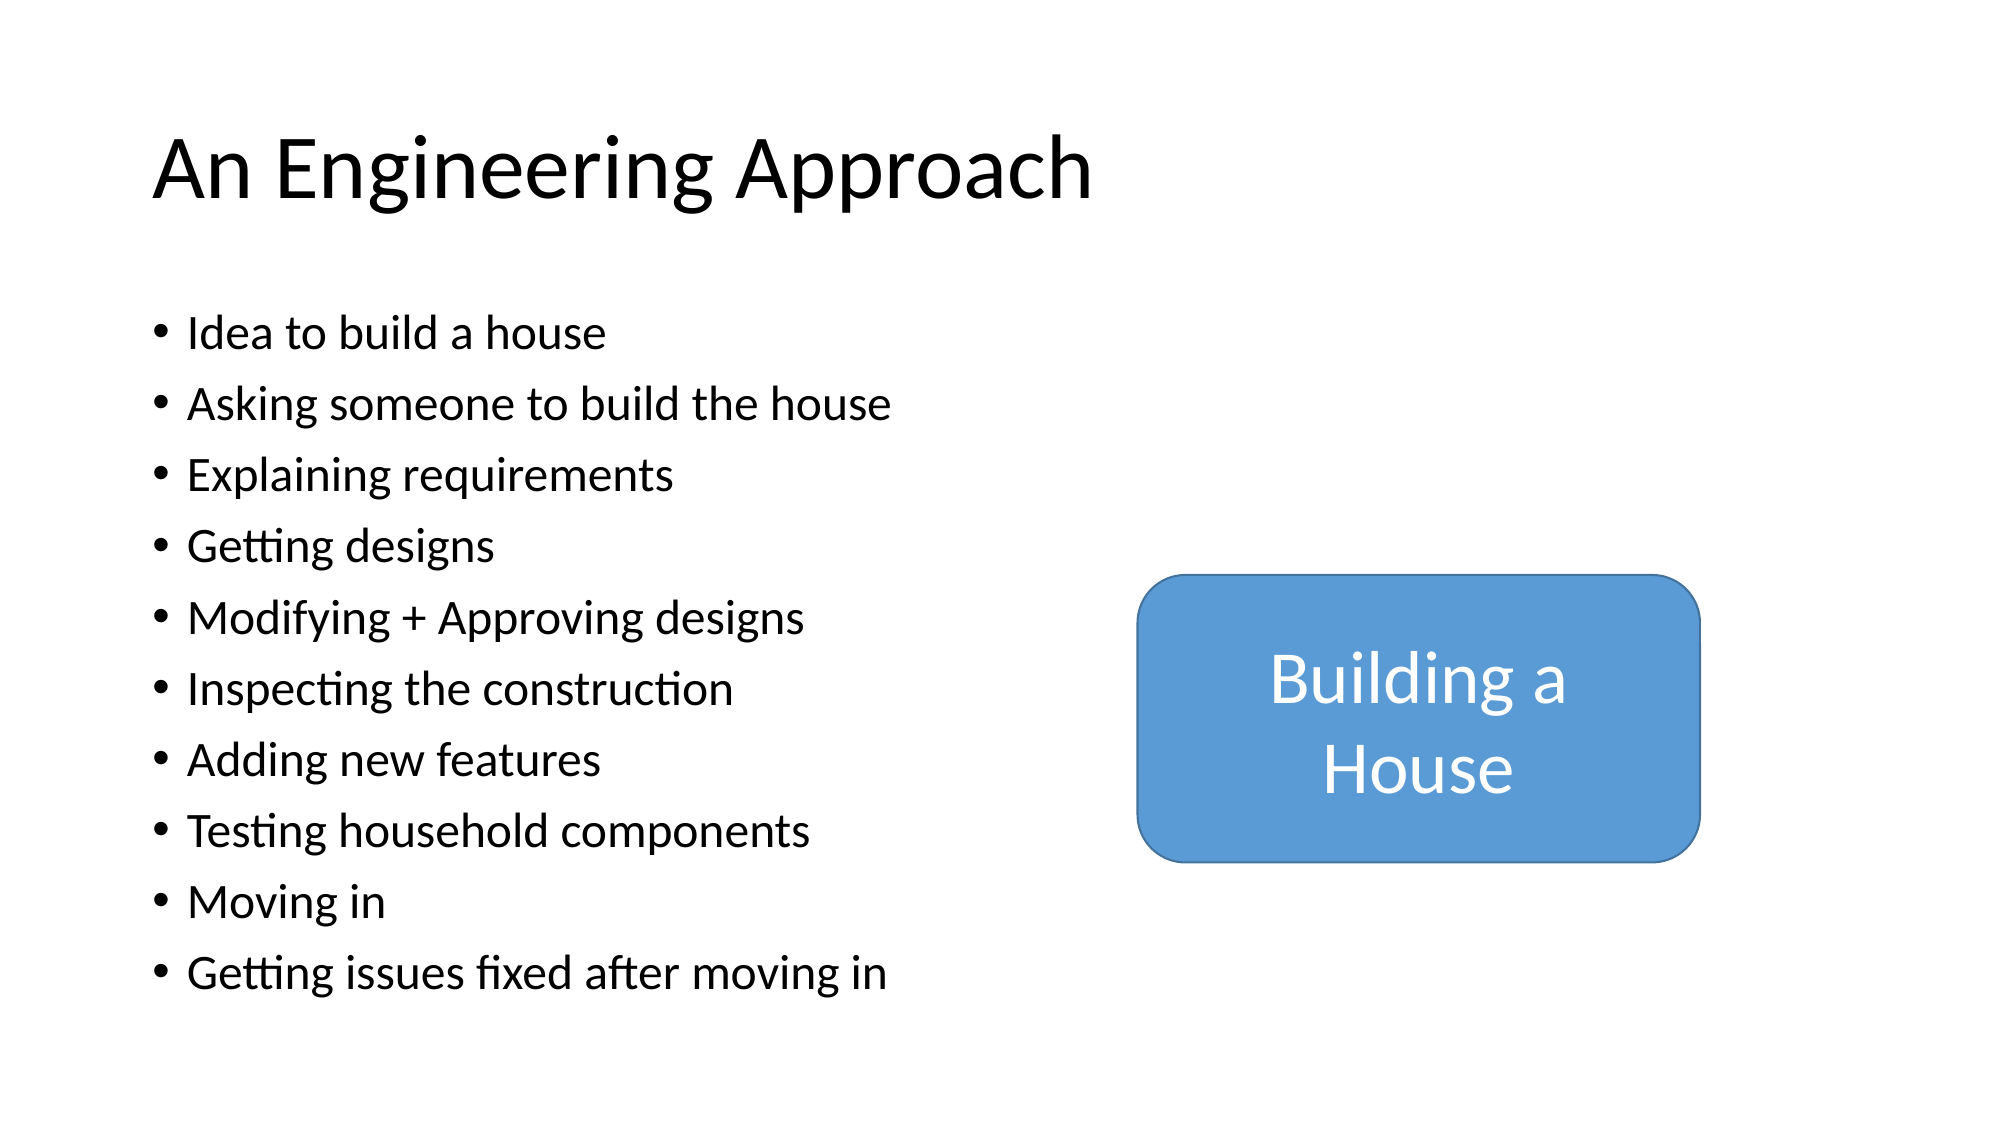

# An Engineering Approach
Idea to build a house
Asking someone to build the house
Explaining requirements
Getting designs
Modifying + Approving designs
Inspecting the construction
Adding new features
Testing household components
Moving in
Getting issues fixed after moving in

Building a House